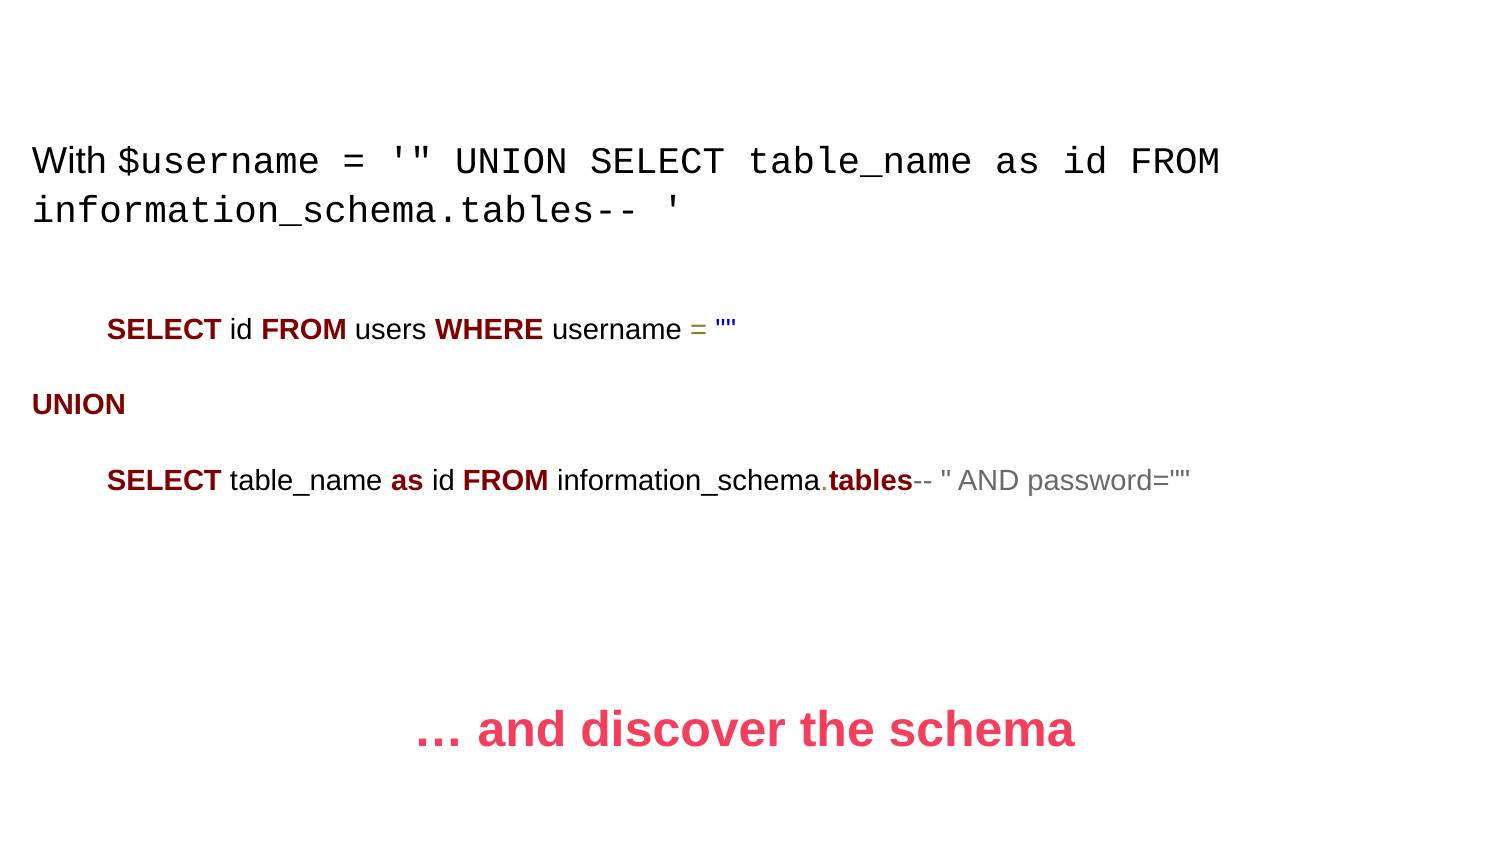

With $username = '" UNION SELECT table_name as id FROM information_schema.tables-- '

SELECT id FROM users WHERE username = ""

UNION

SELECT table_name as id FROM information_schema.tables-- " AND password=""

… and discover the schema